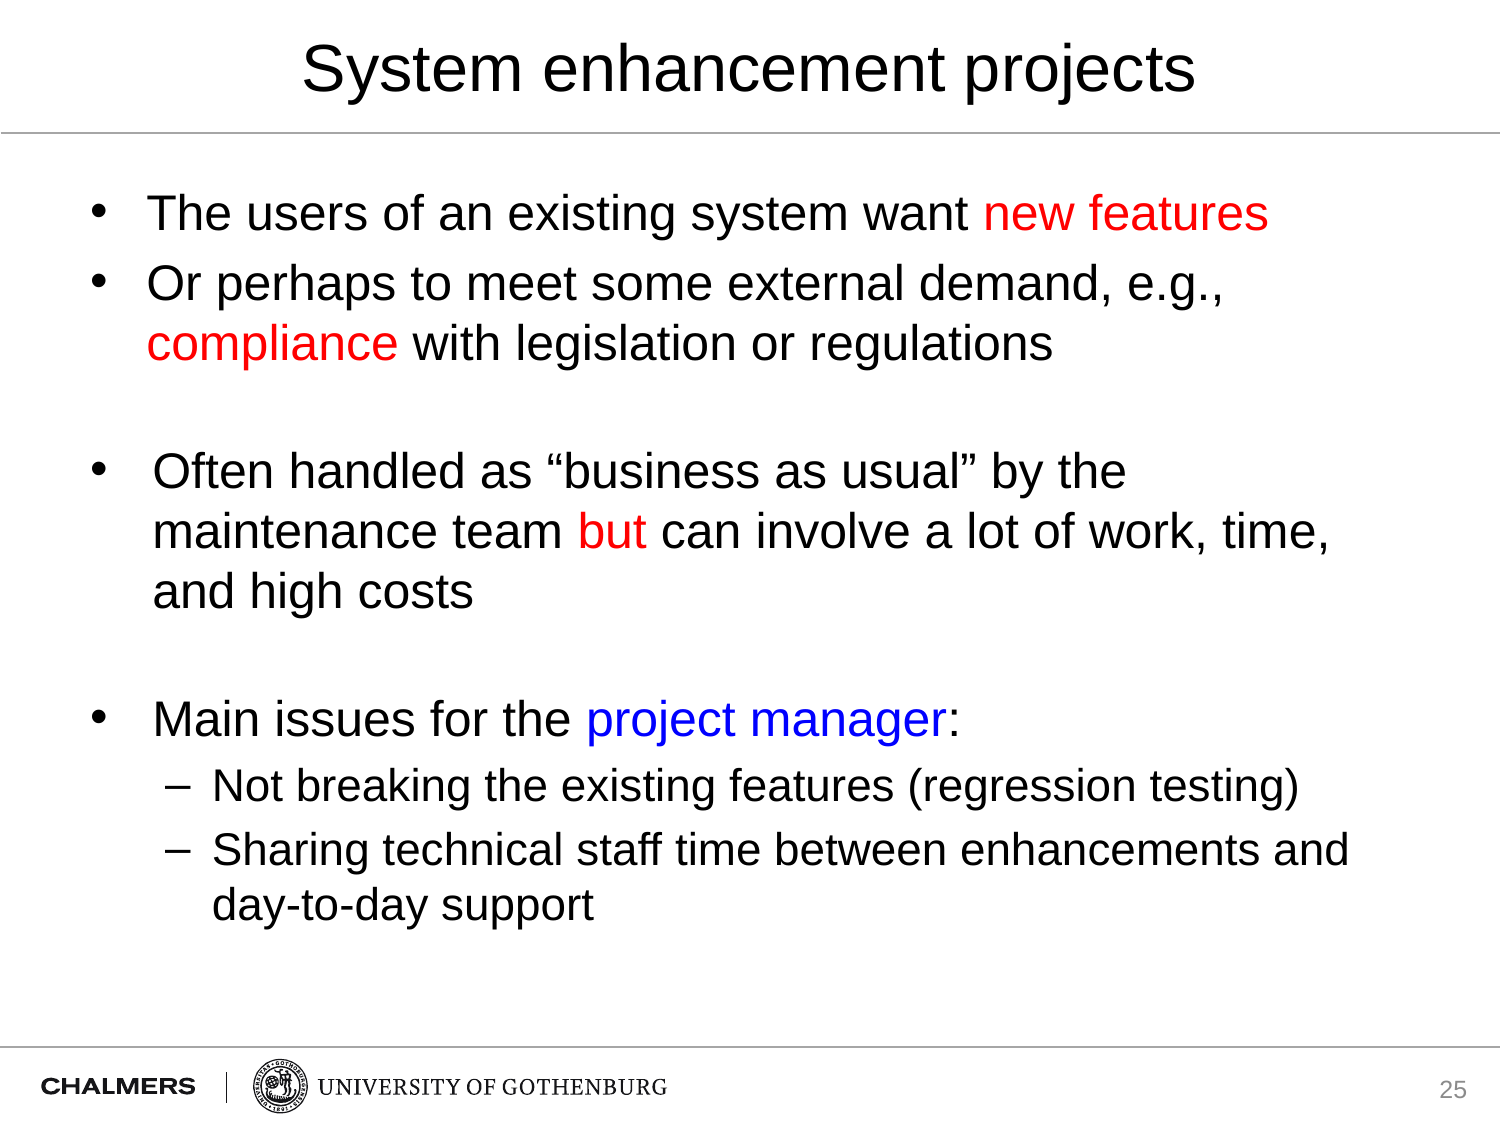

# System enhancement projects
The users of an existing system want new features
Or perhaps to meet some external demand, e.g., compliance with legislation or regulations

Often handled as “business as usual” by the maintenance team but can involve a lot of work, time, and high costs

Main issues for the project manager:
Not breaking the existing features (regression testing)
Sharing technical staff time between enhancements and day-to-day support

25